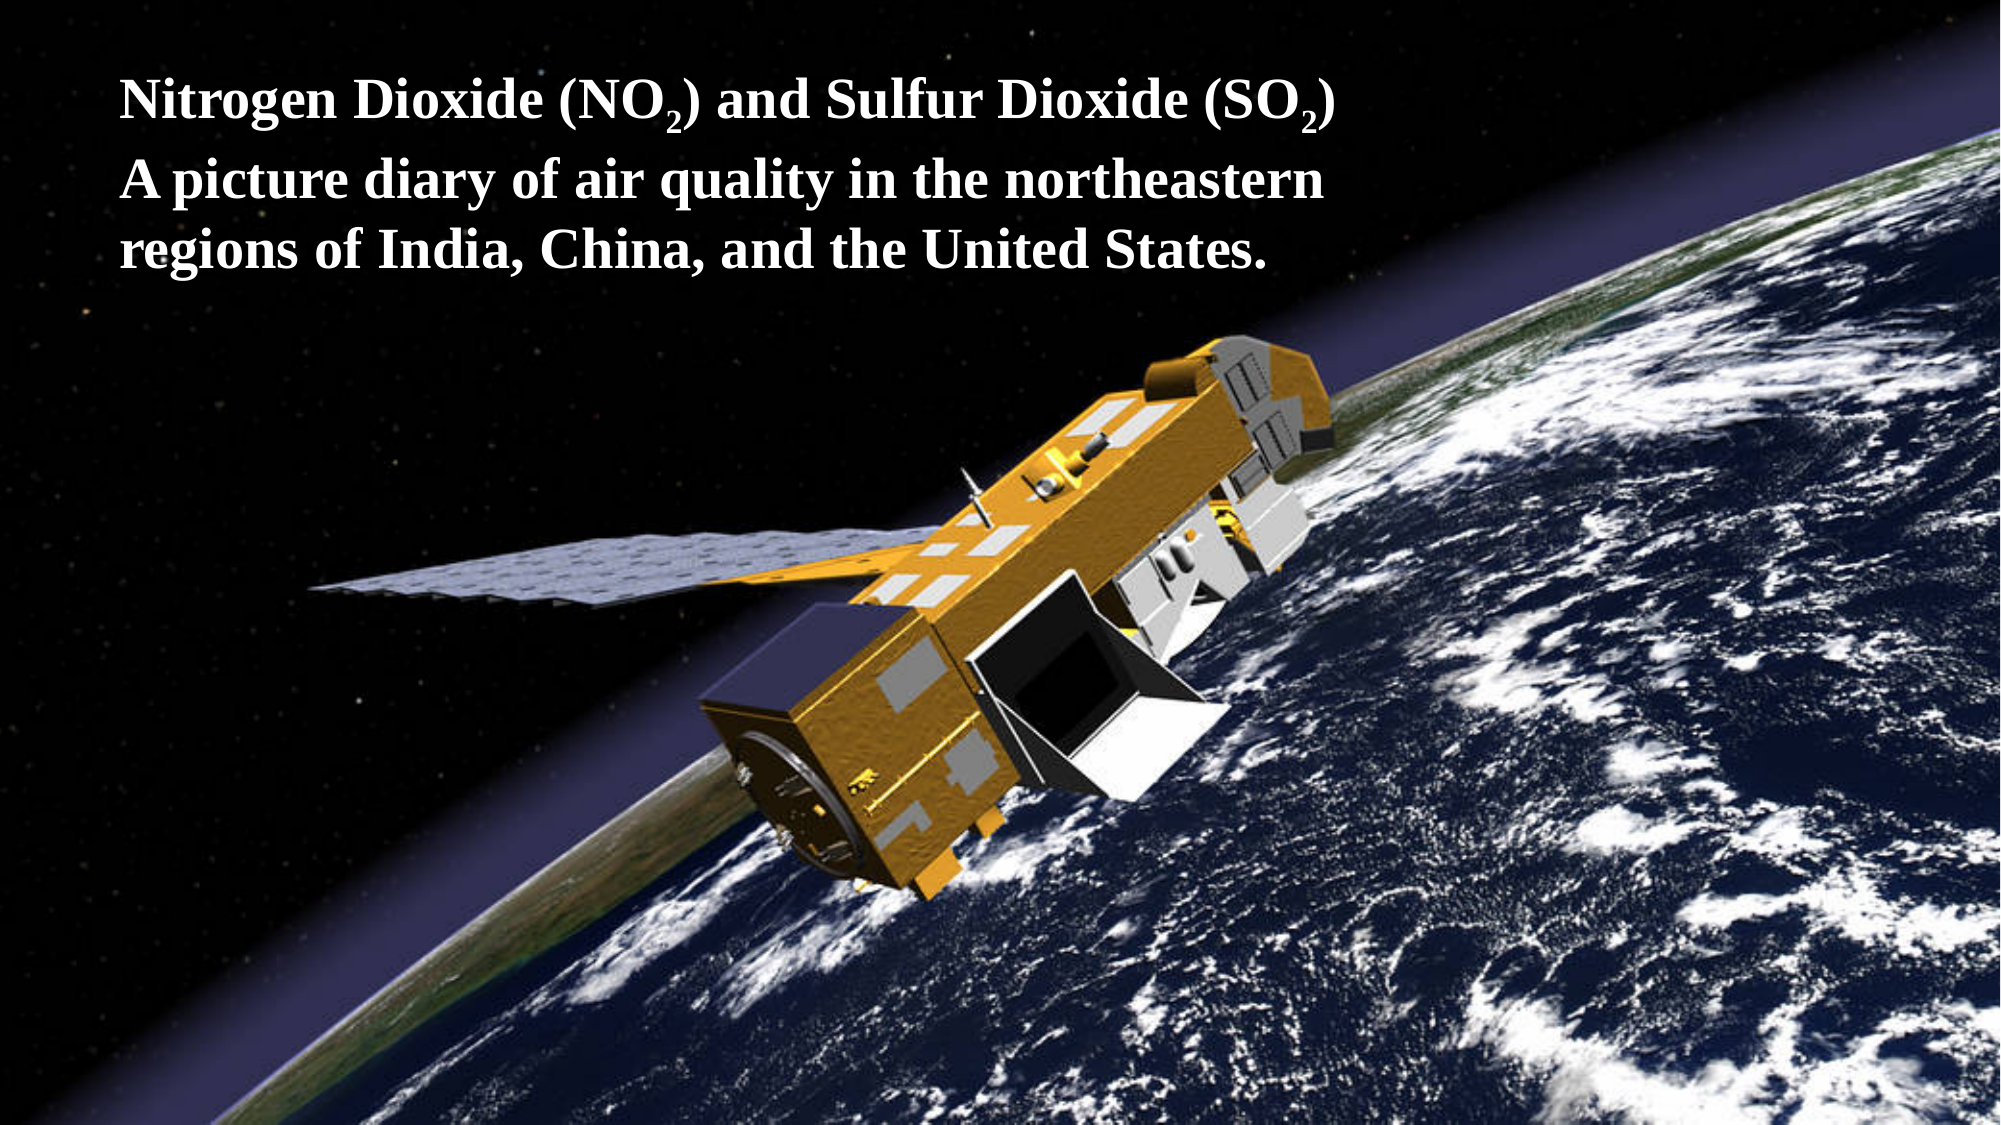

Nitrogen Dioxide (NO2) and Sulfur Dioxide (SO2)
A picture diary of air quality in the northeastern regions of India, China, and the United States.